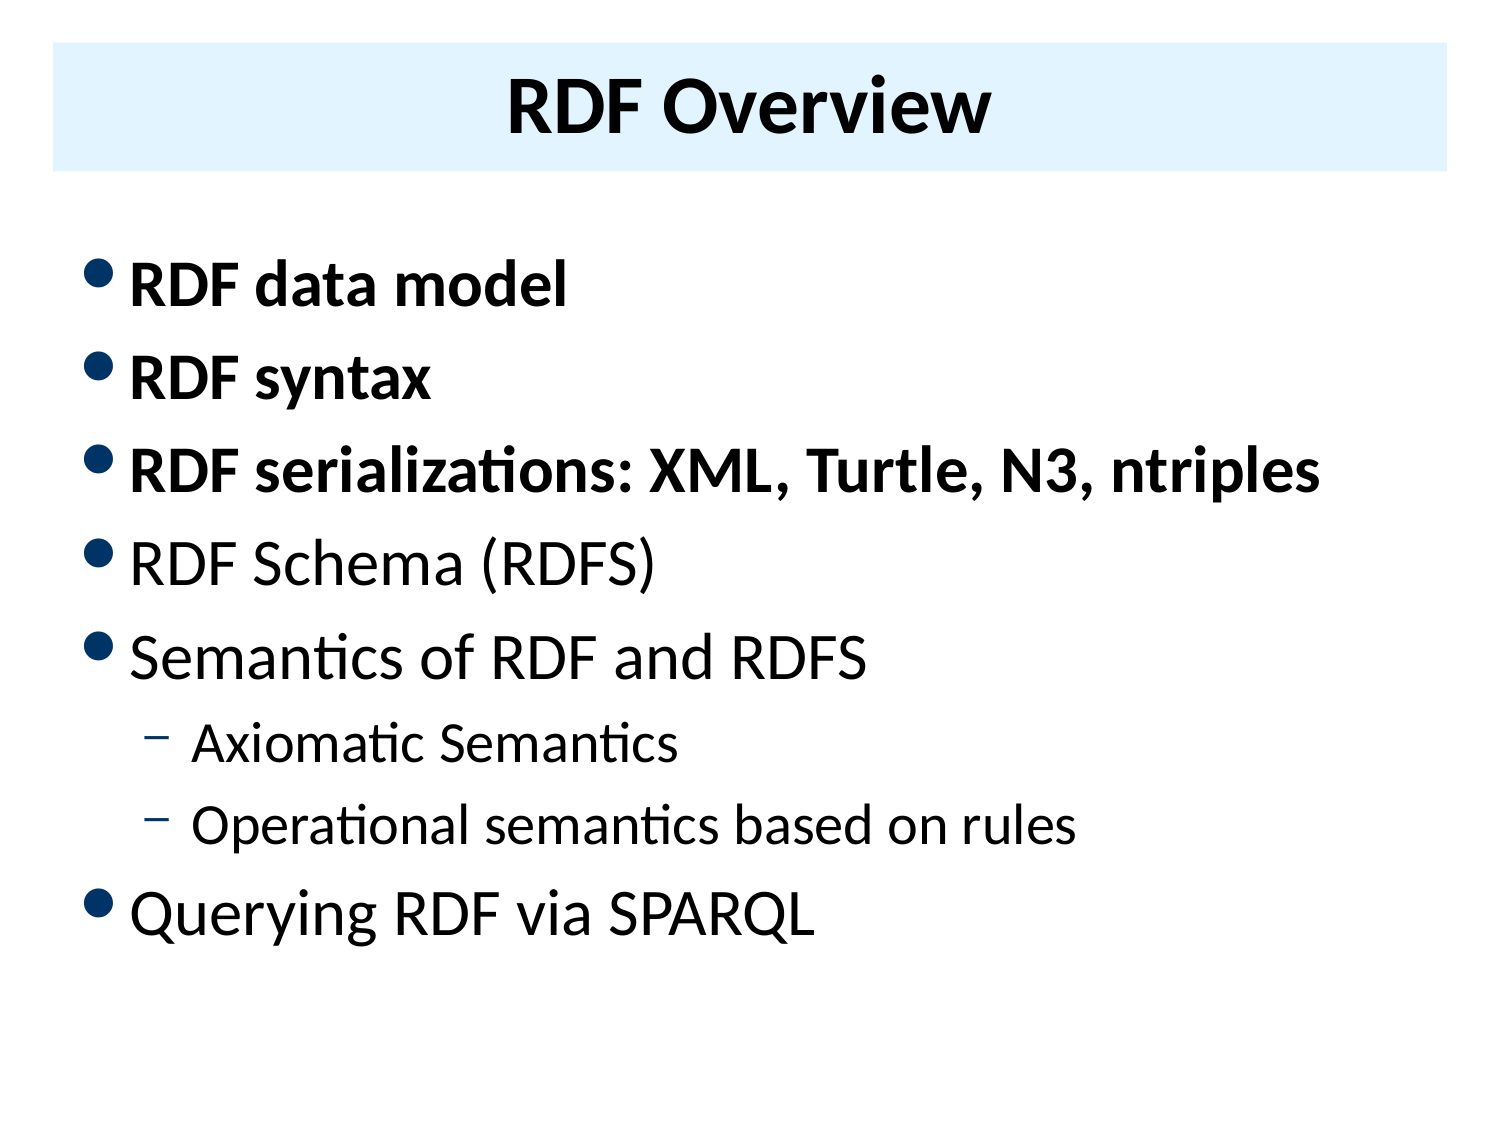

# RDF Overview
RDF data model
RDF syntax
RDF serializations: XML, Turtle, N3, ntriples
RDF Schema (RDFS)
Semantics of RDF and RDFS
Axiomatic Semantics
Operational semantics based on rules
Querying RDF via SPARQL